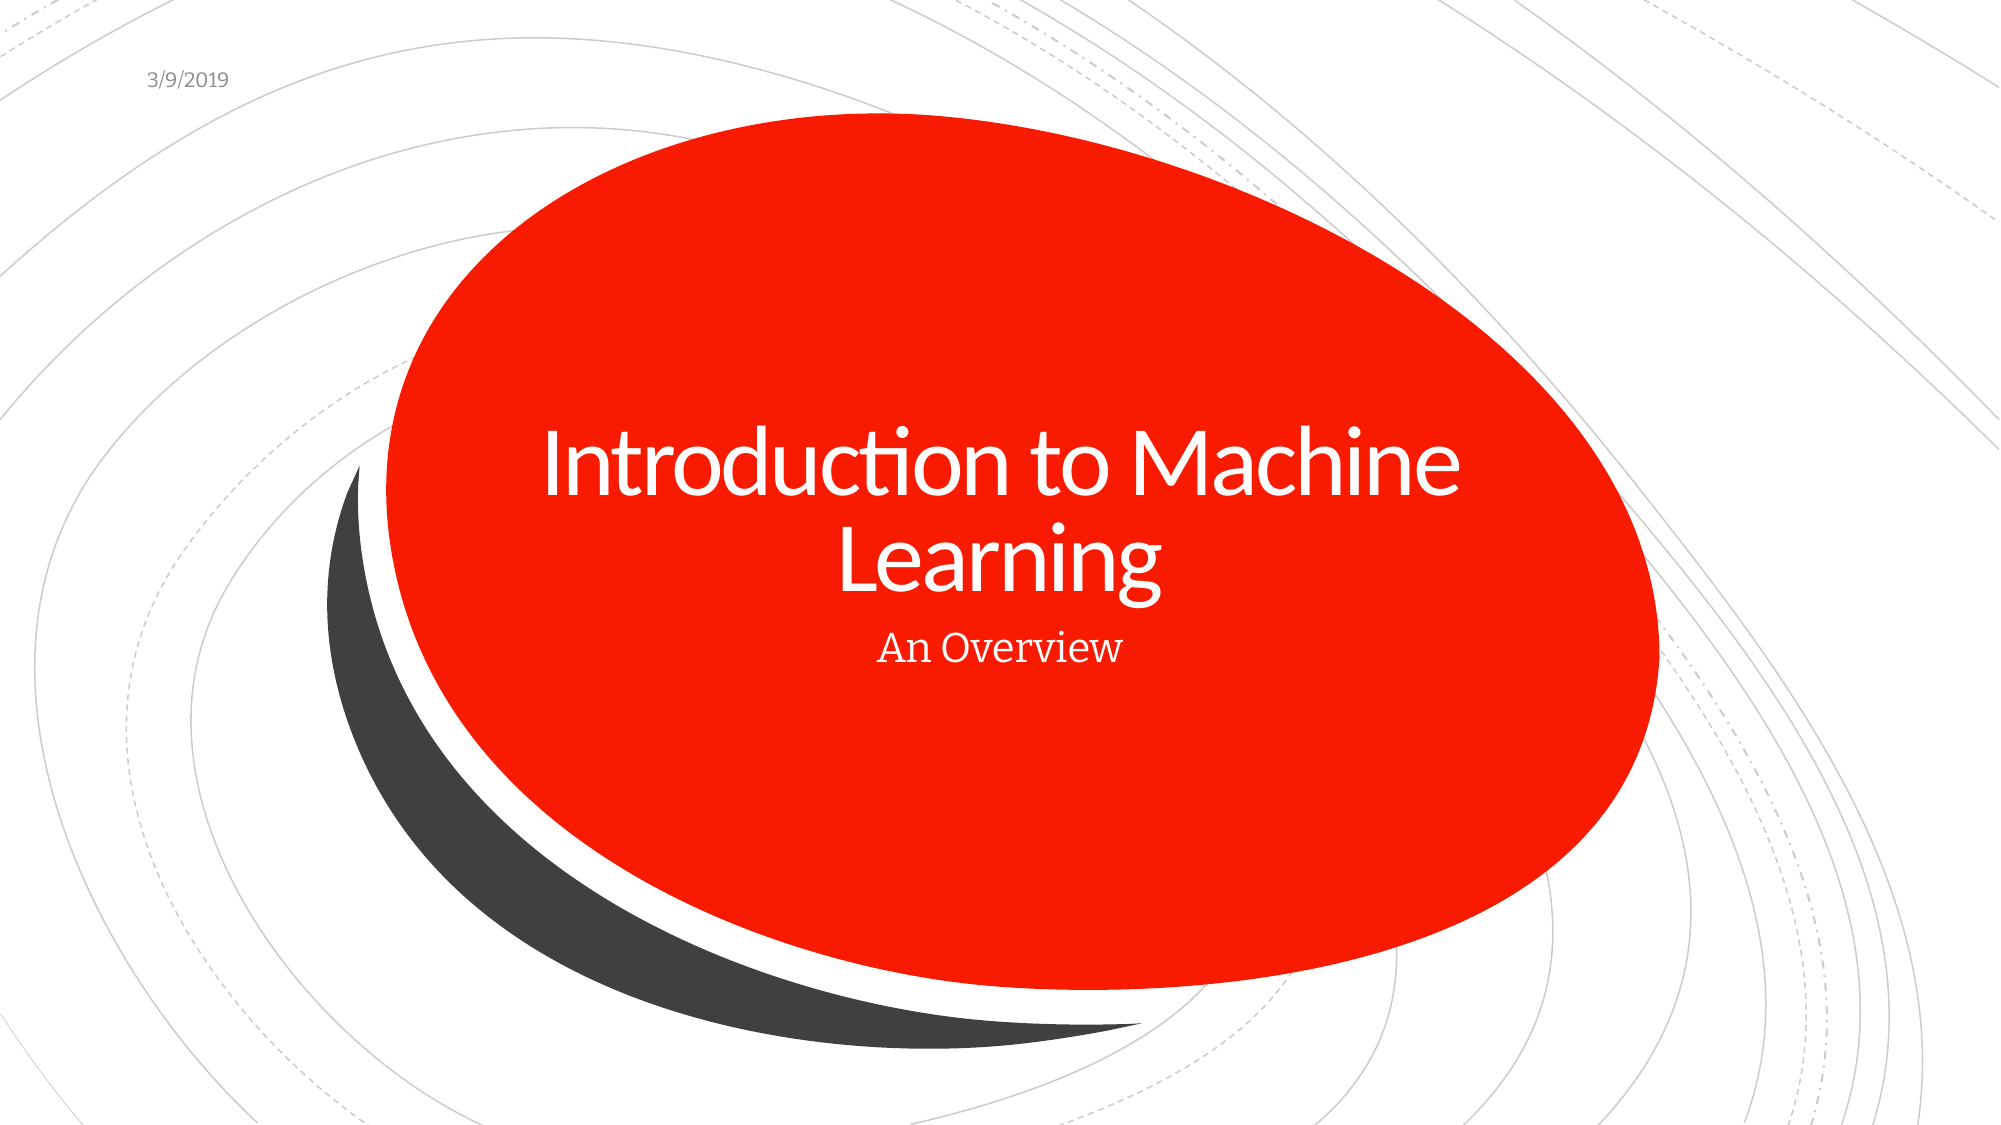

3/9/2019

# Introduction to Machine Learning

An Overview
Punit Kumar Johari